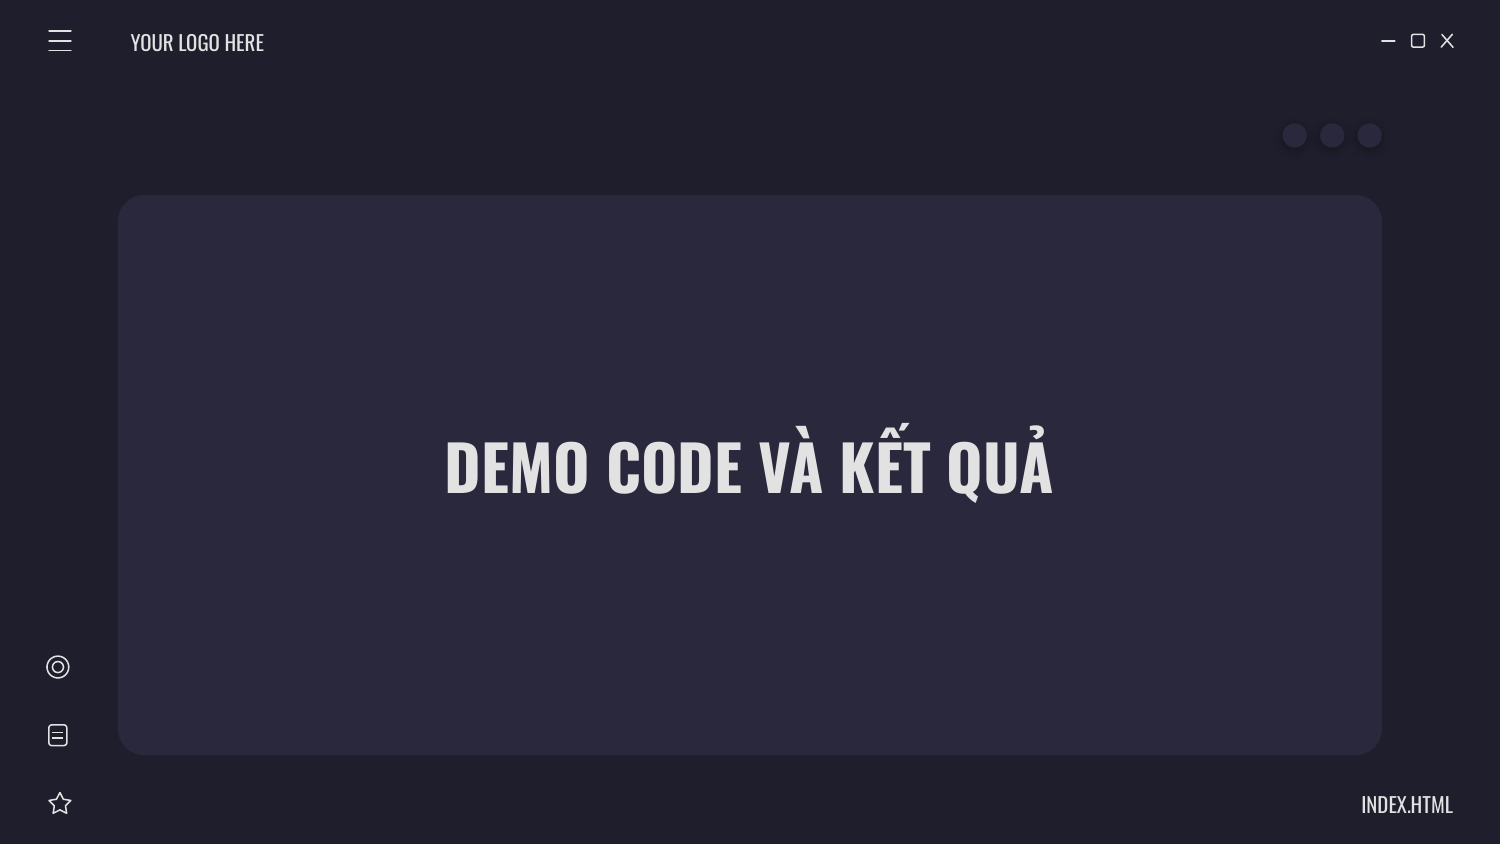

YOUR LOGO HERE

# DEMO CODE VÀ KẾT QUẢ

INDEX.HTML